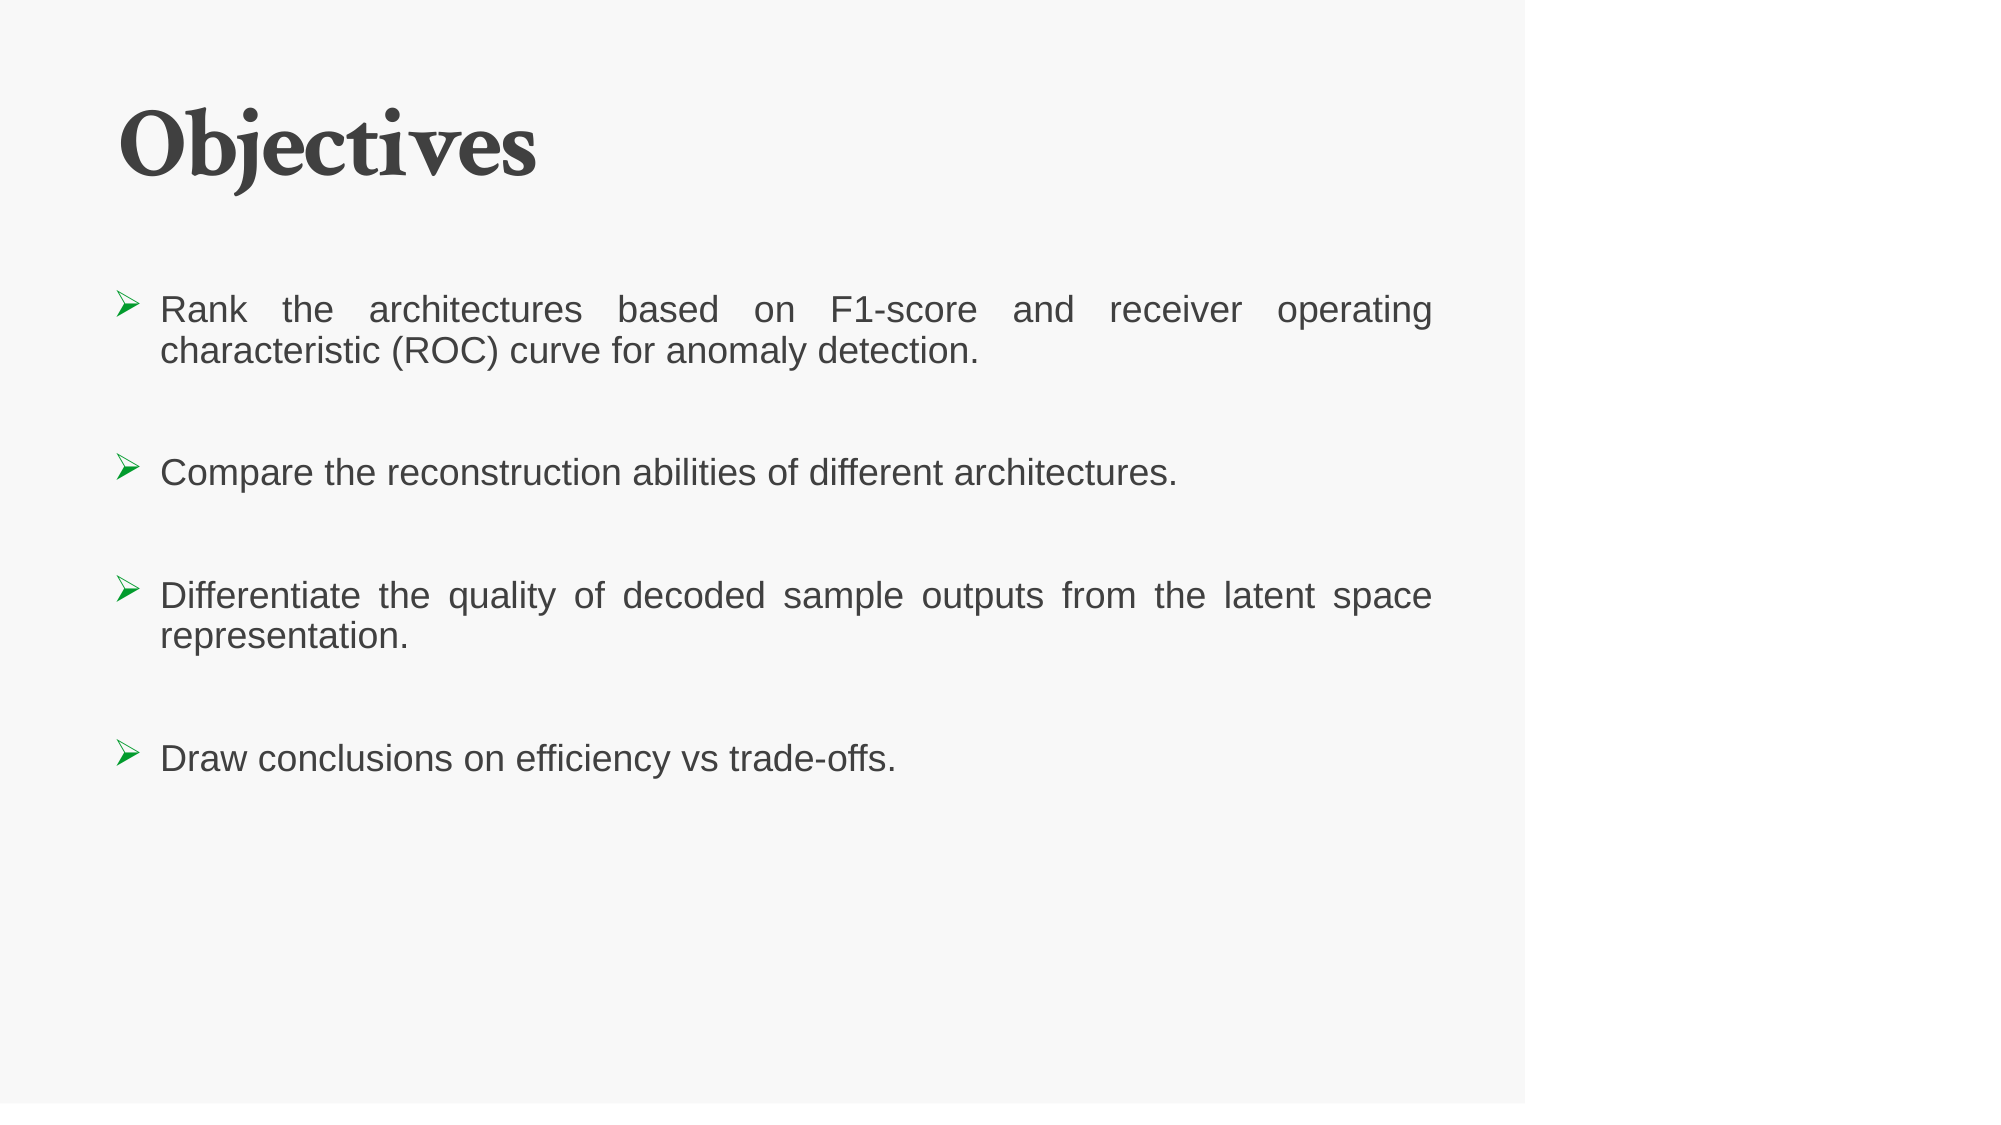

# Objectives
Rank the architectures based on F1-score and receiver operating characteristic (ROC) curve for anomaly detection.

Compare the reconstruction abilities of different architectures.

Differentiate the quality of decoded sample outputs from the latent space representation.

Draw conclusions on efficiency vs trade-offs.